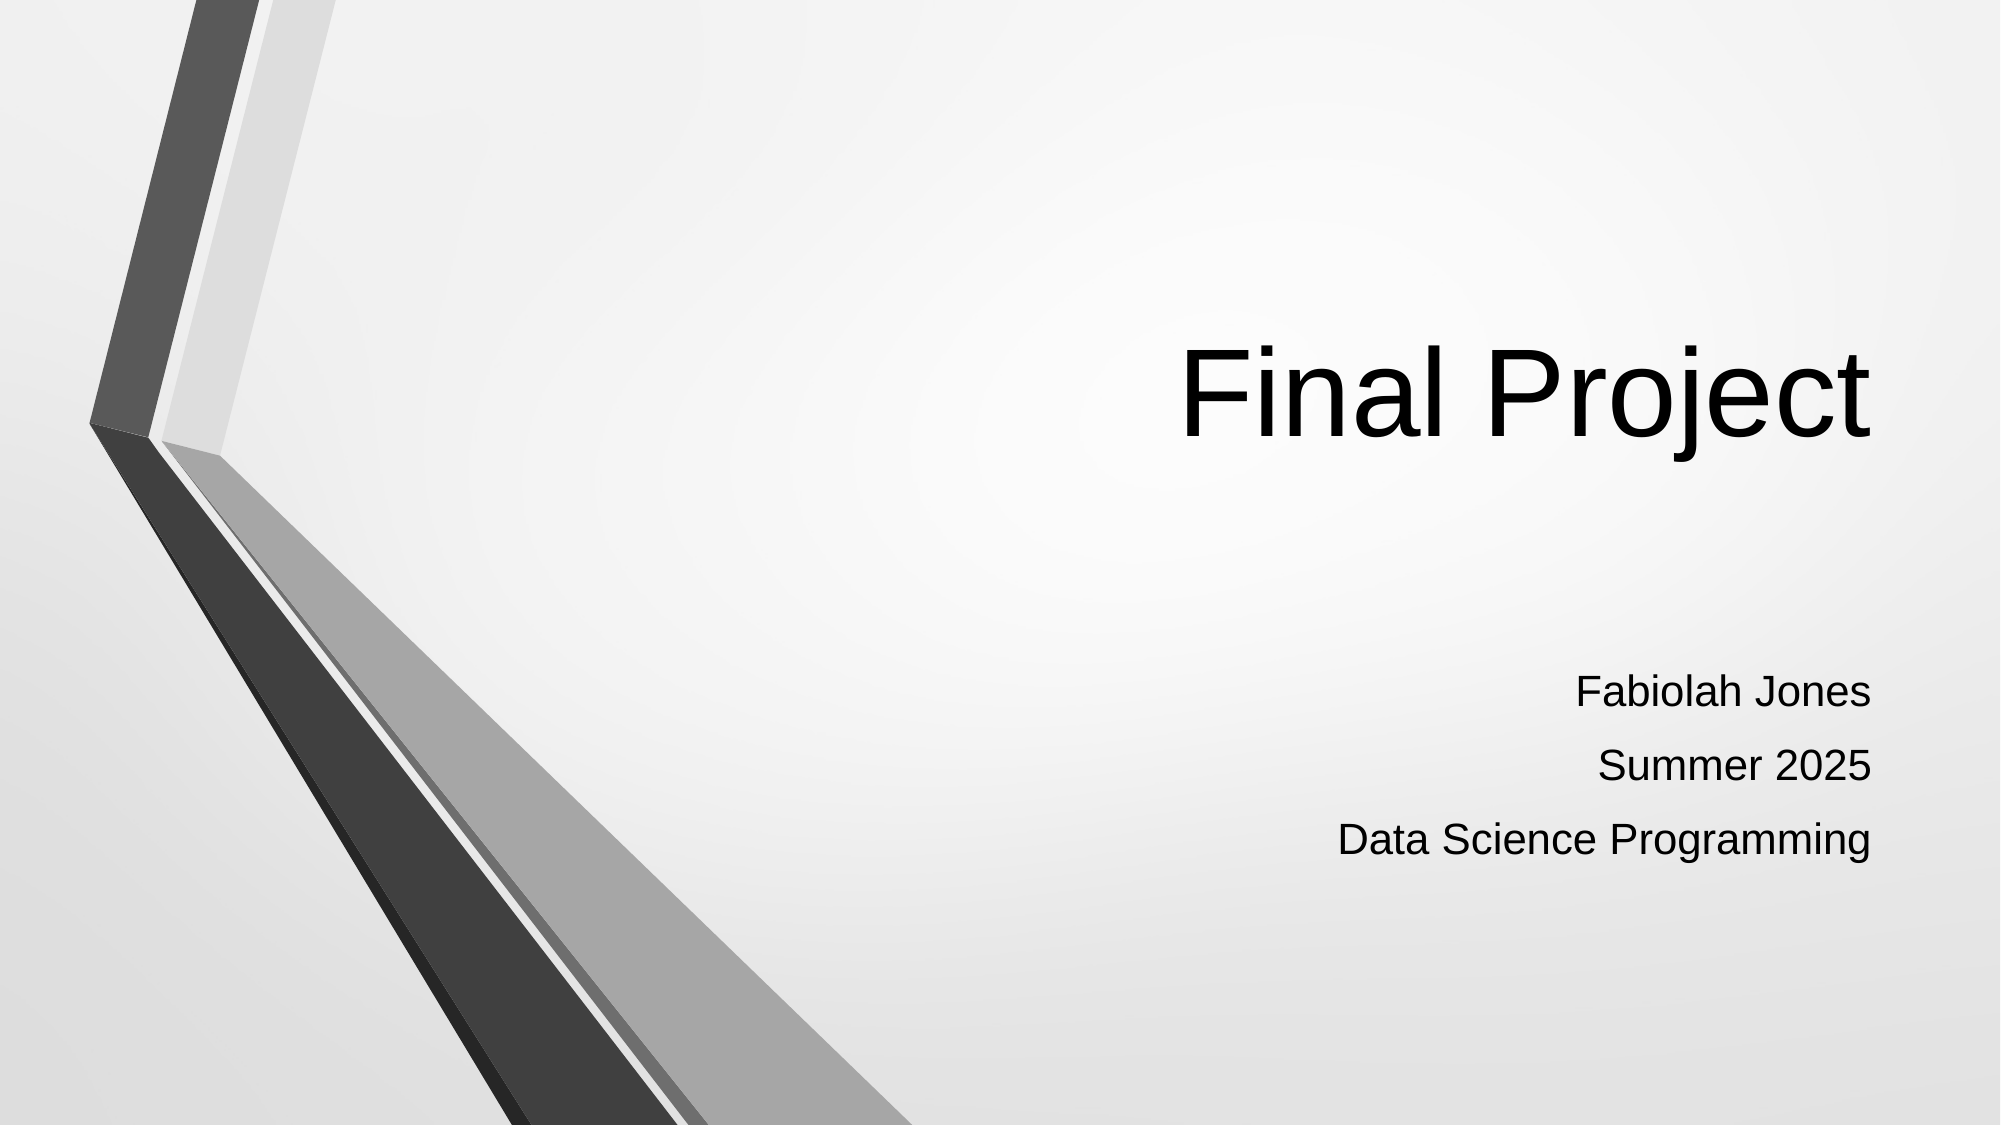

# Final Project
Fabiolah Jones
Summer 2025
Data Science Programming